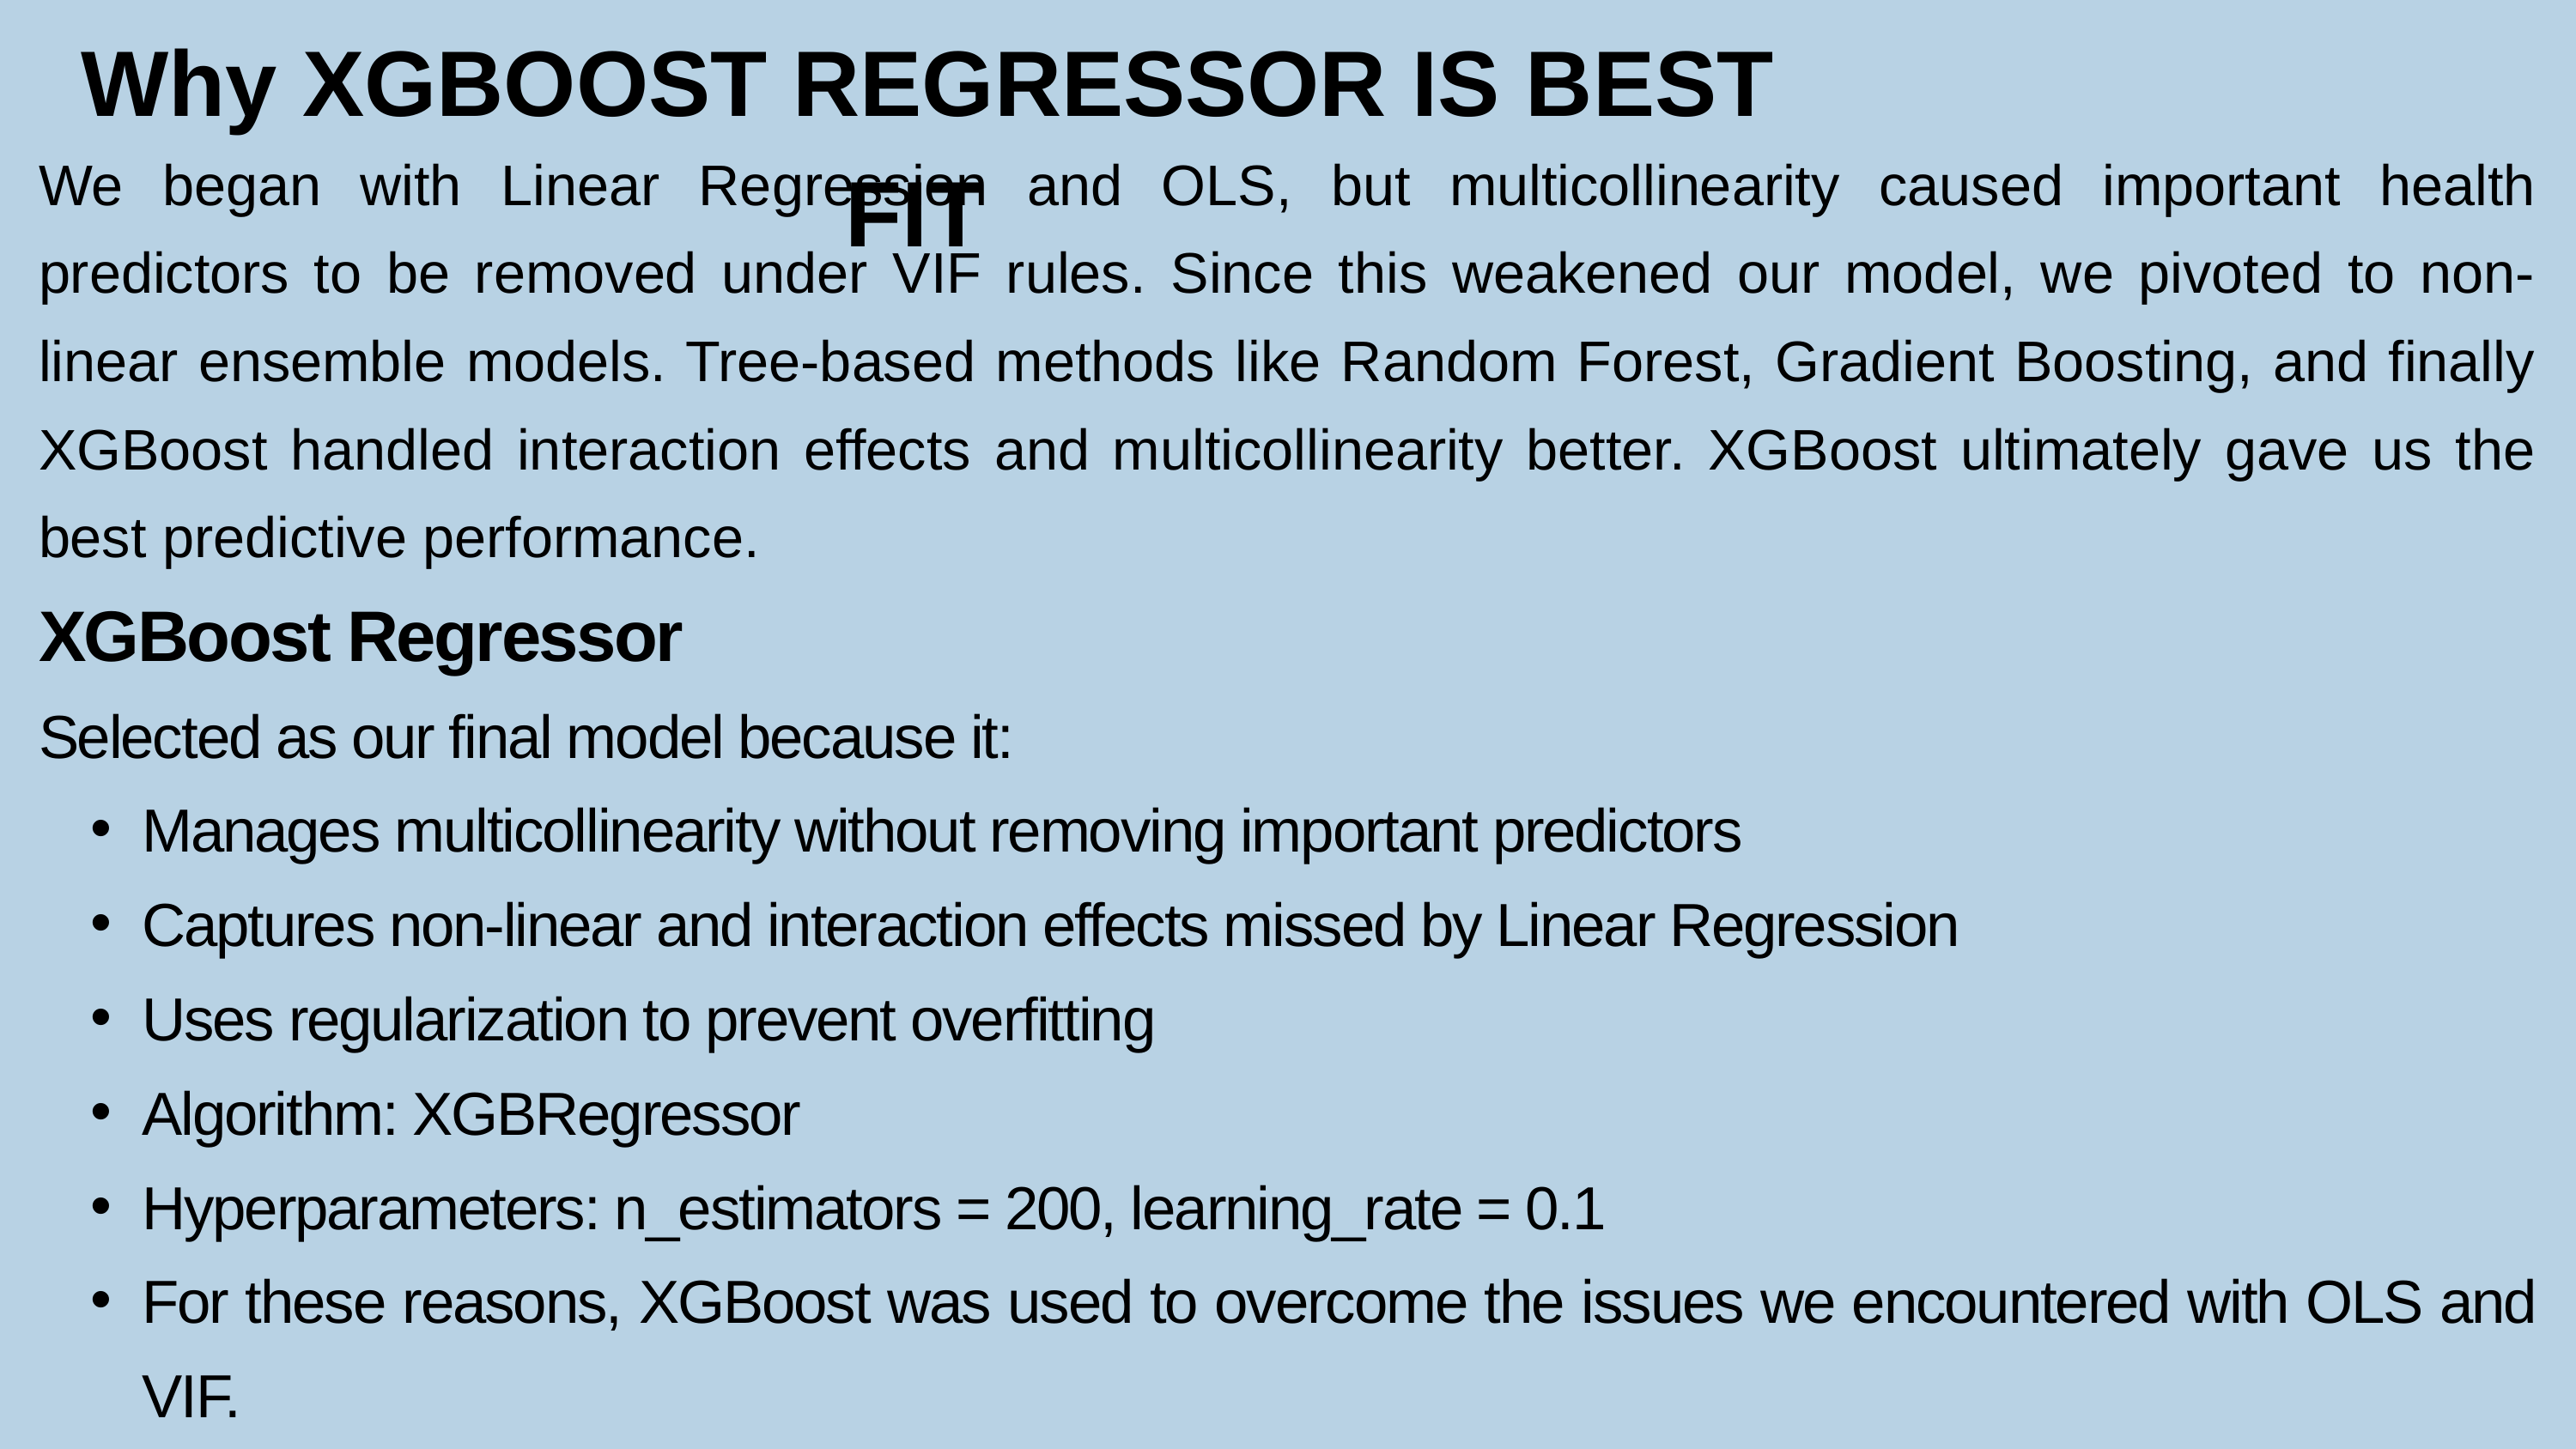

Why XGBOOST REGRESSOR IS BEST FIT
We began with Linear Regression and OLS, but multicollinearity caused important health predictors to be removed under VIF rules. Since this weakened our model, we pivoted to non-linear ensemble models. Tree-based methods like Random Forest, Gradient Boosting, and finally XGBoost handled interaction effects and multicollinearity better. XGBoost ultimately gave us the best predictive performance.
XGBoost Regressor
Selected as our final model because it:
Manages multicollinearity without removing important predictors
Captures non-linear and interaction effects missed by Linear Regression
Uses regularization to prevent overfitting
Algorithm: XGBRegressor
Hyperparameters: n_estimators = 200, learning_rate = 0.1
For these reasons, XGBoost was used to overcome the issues we encountered with OLS and VIF.